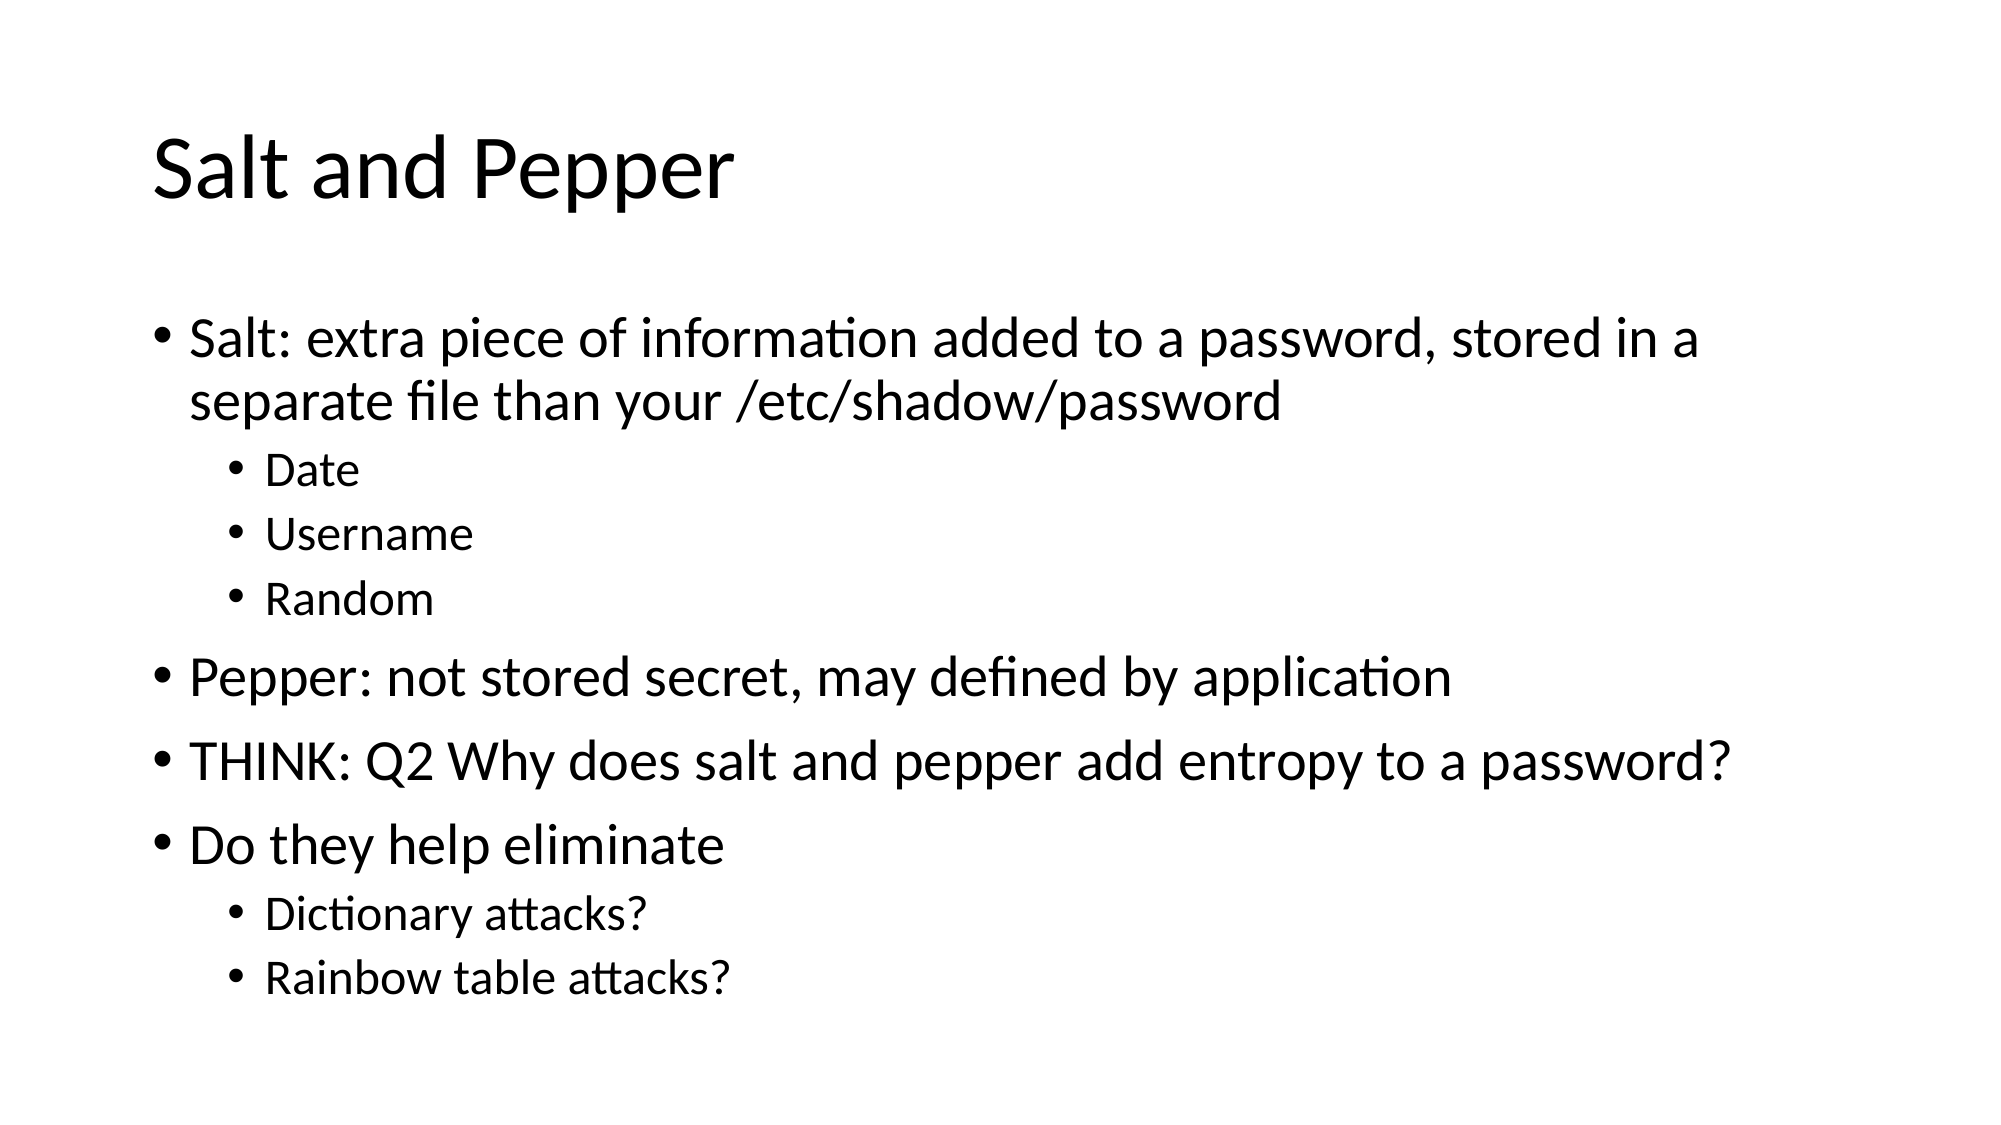

# Salt and Pepper
Salt: extra piece of information added to a password, stored in a separate file than your /etc/shadow/password
Date
Username
Random
Pepper: not stored secret, may defined by application
THINK: Q2 Why does salt and pepper add entropy to a password?
Do they help eliminate
Dictionary attacks?
Rainbow table attacks?